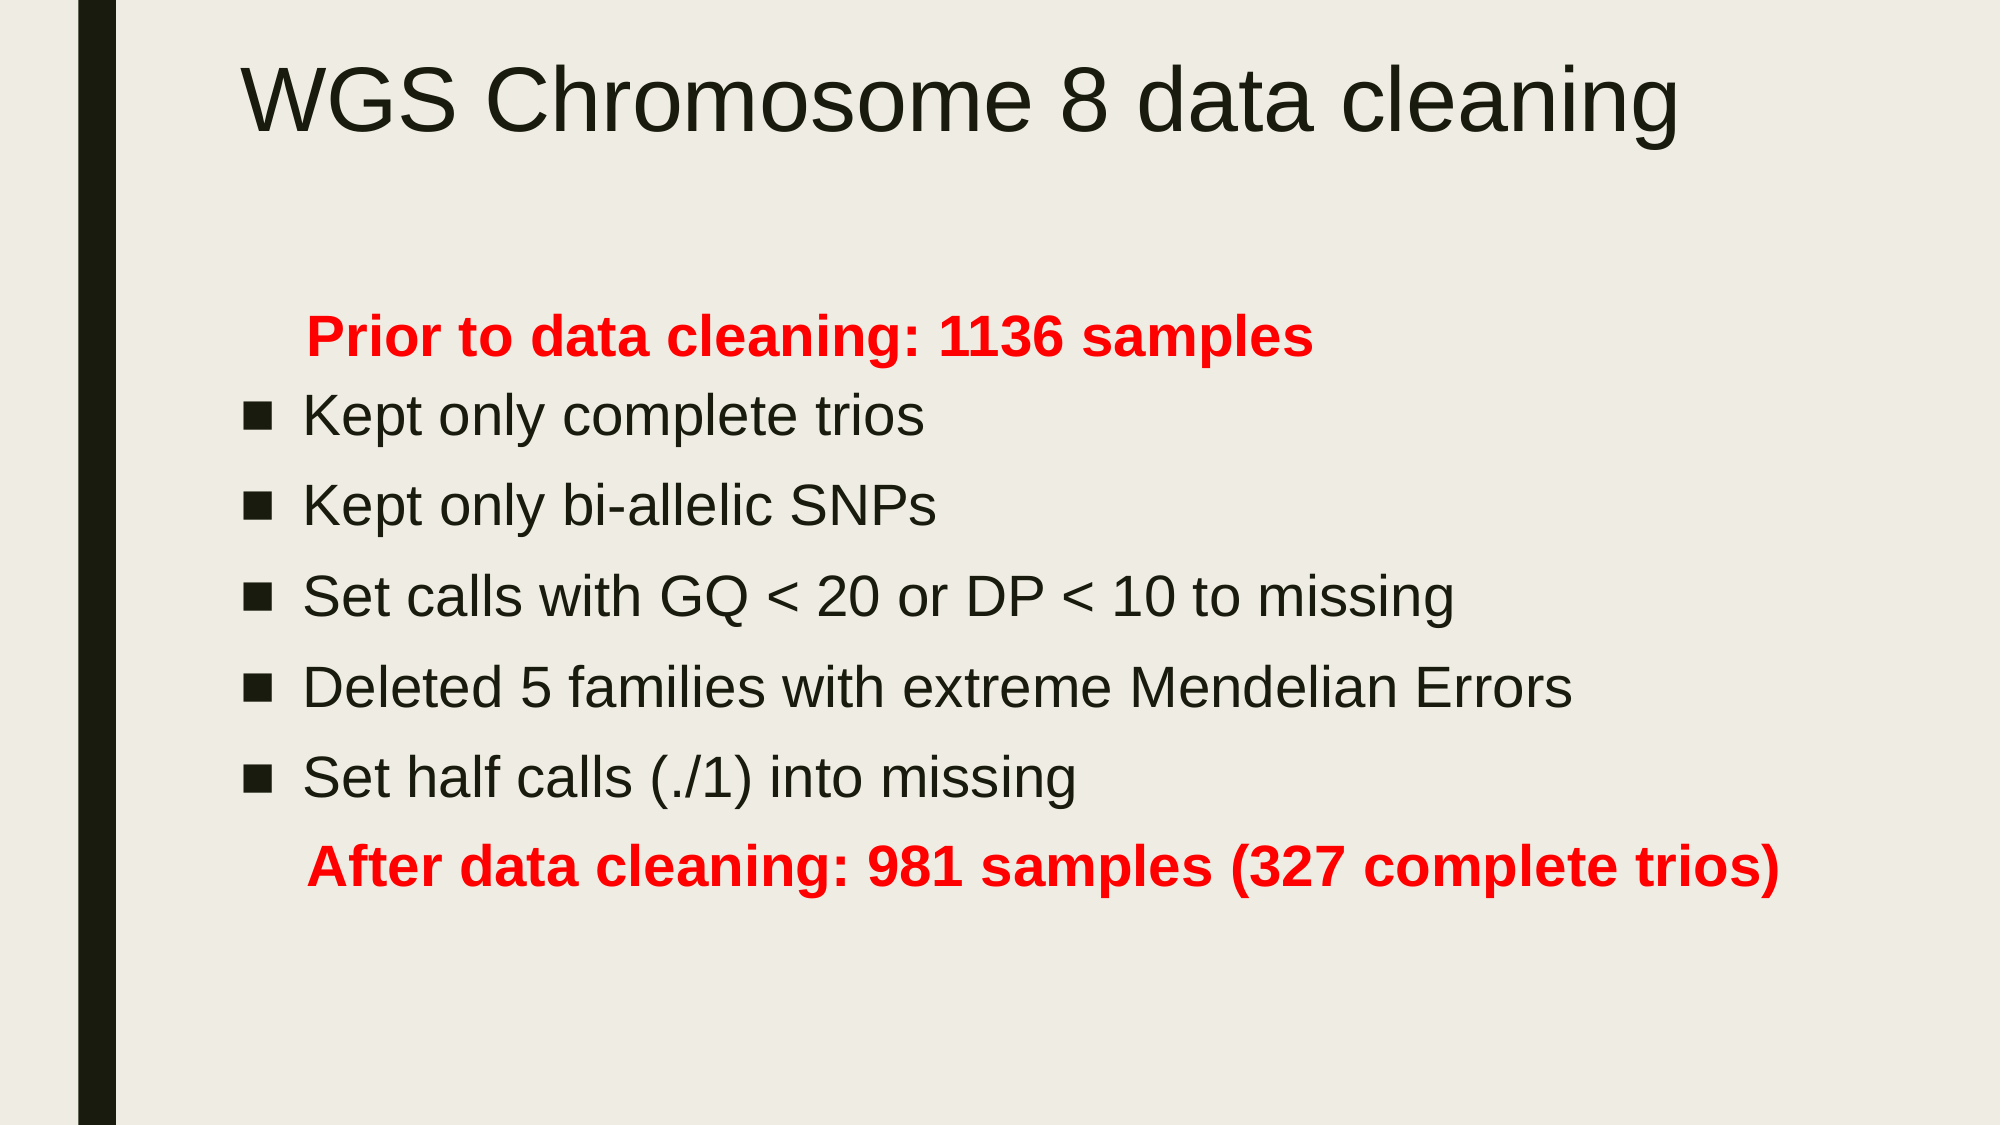

# WGS Chromosome 8 data cleaning
Prior to data cleaning: 1136 samples
Kept only complete trios
Kept only bi-allelic SNPs
Set calls with GQ < 20 or DP < 10 to missing
Deleted 5 families with extreme Mendelian Errors
Set half calls (./1) into missing
After data cleaning: 981 samples (327 complete trios)